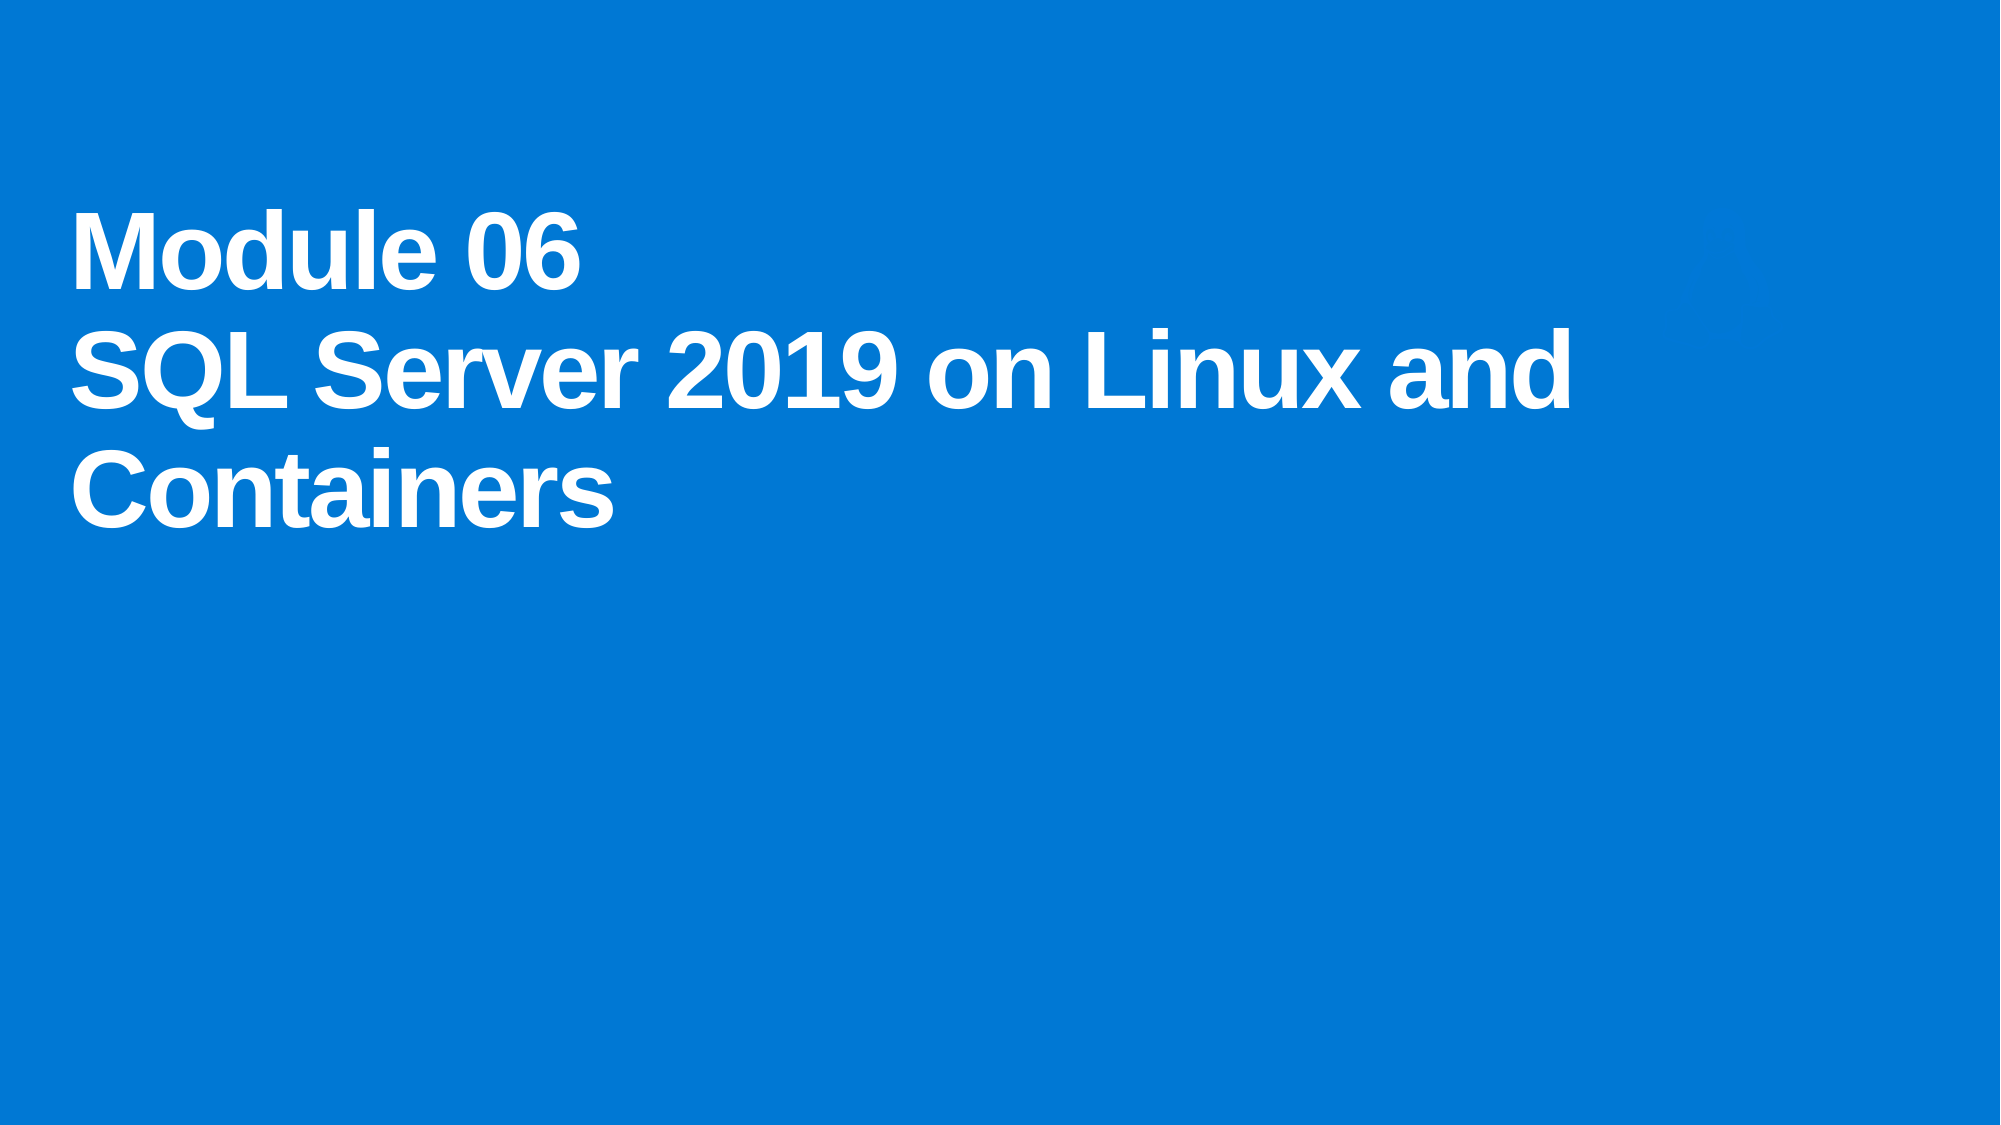

# Module 06 SQL Server 2019 on Linux and Containers